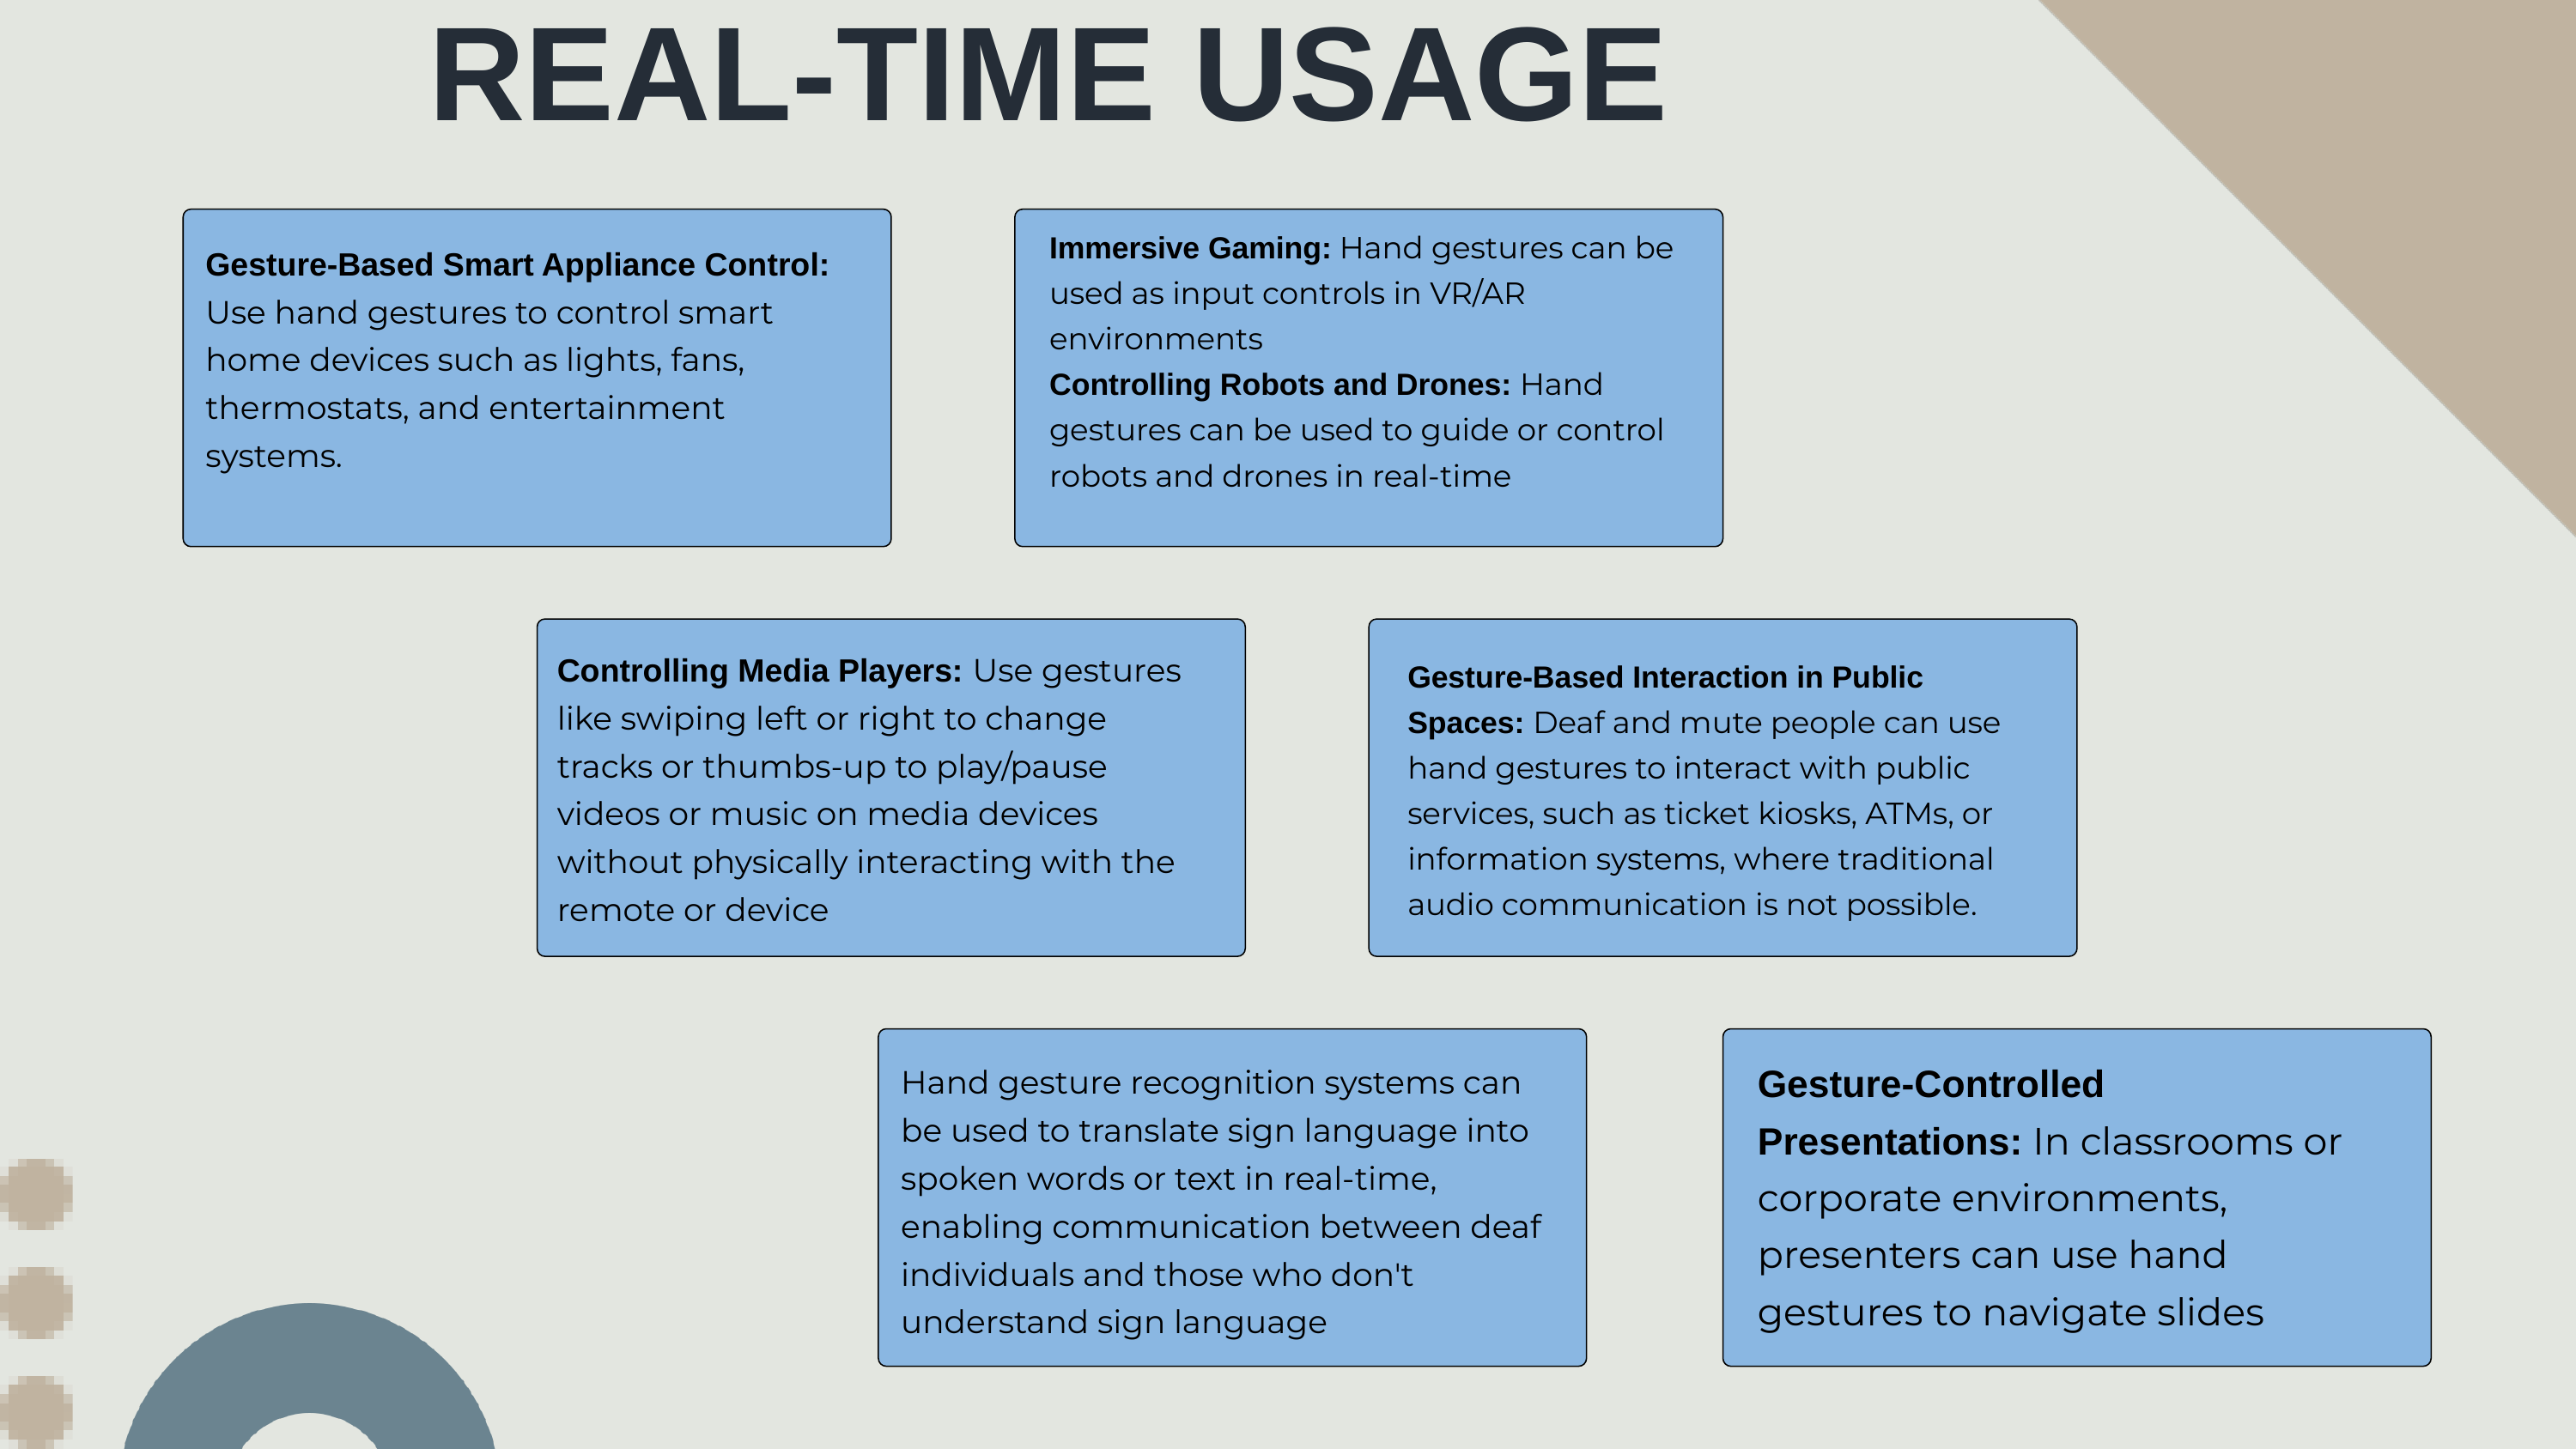

REAL-TIME USAGE

Immersive Gaming: Hand gestures can be used as input controls in VR/AR environments
Controlling Robots and Drones: Hand gestures can be used to guide or control robots and drones in real-time

Gesture-Based Smart Appliance Control: Use hand gestures to control smart home devices such as lights, fans, thermostats, and entertainment systems.

Controlling Media Players: Use gestures like swiping left or right to change tracks or thumbs-up to play/pause videos or music on media devices without physically interacting with the remote or device
Gesture-Based Interaction in Public Spaces: Deaf and mute people can use hand gestures to interact with public services, such as ticket kiosks, ATMs, or information systems, where traditional audio communication is not possible.

Gesture-Controlled Presentations: In classrooms or corporate environments, presenters can use hand gestures to navigate slides
Hand gesture recognition systems can be used to translate sign language into spoken words or text in real-time, enabling communication between deaf individuals and those who don't understand sign language